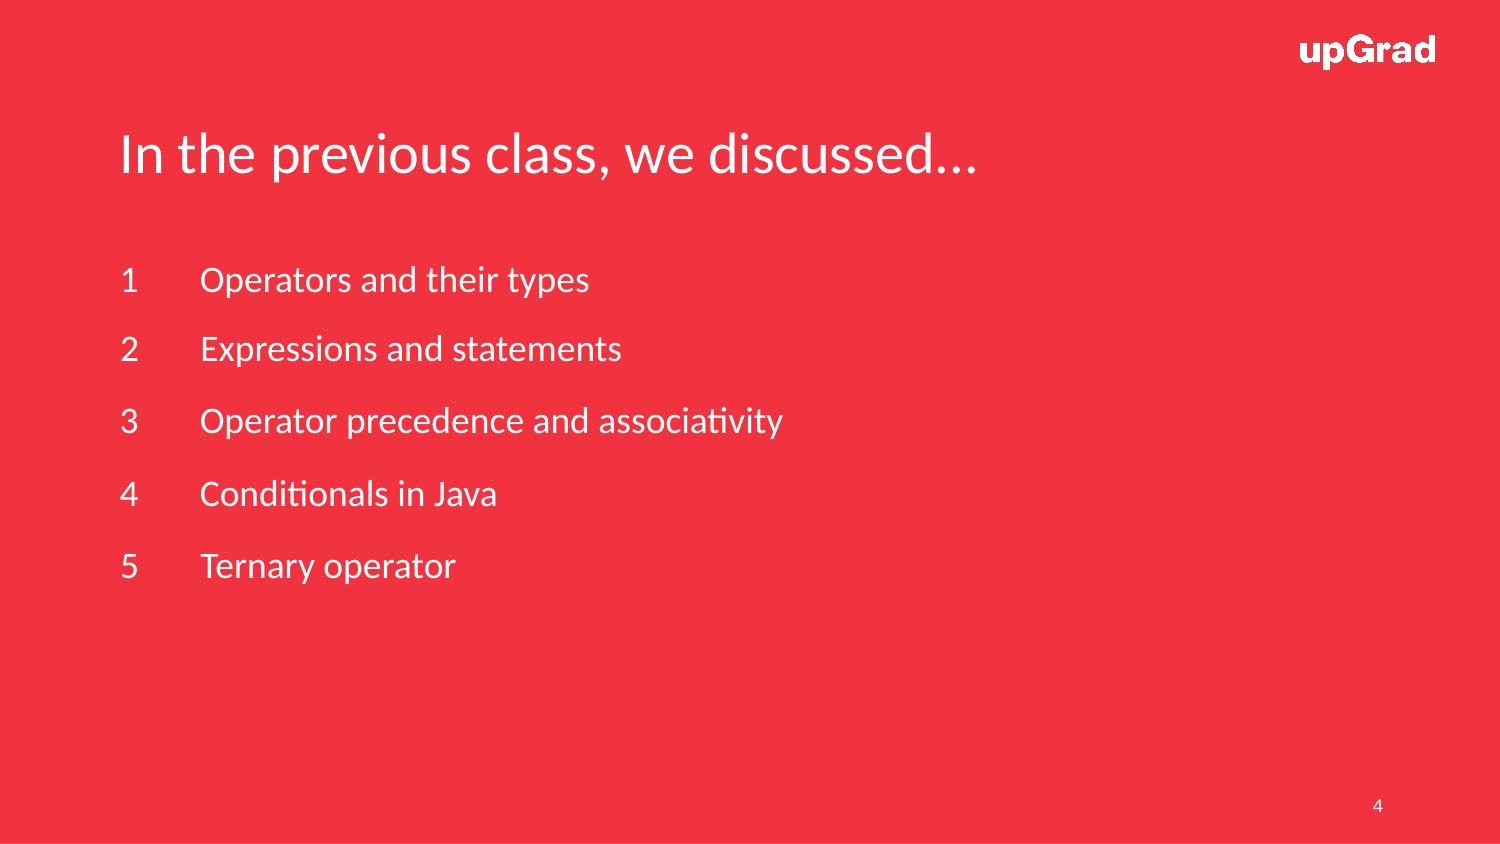

In the previous class, we discussed...
1
Operators and their types
2
Expressions and statements
3
Operator precedence and associativity
4
Conditionals in Java
5
Ternary operator
4